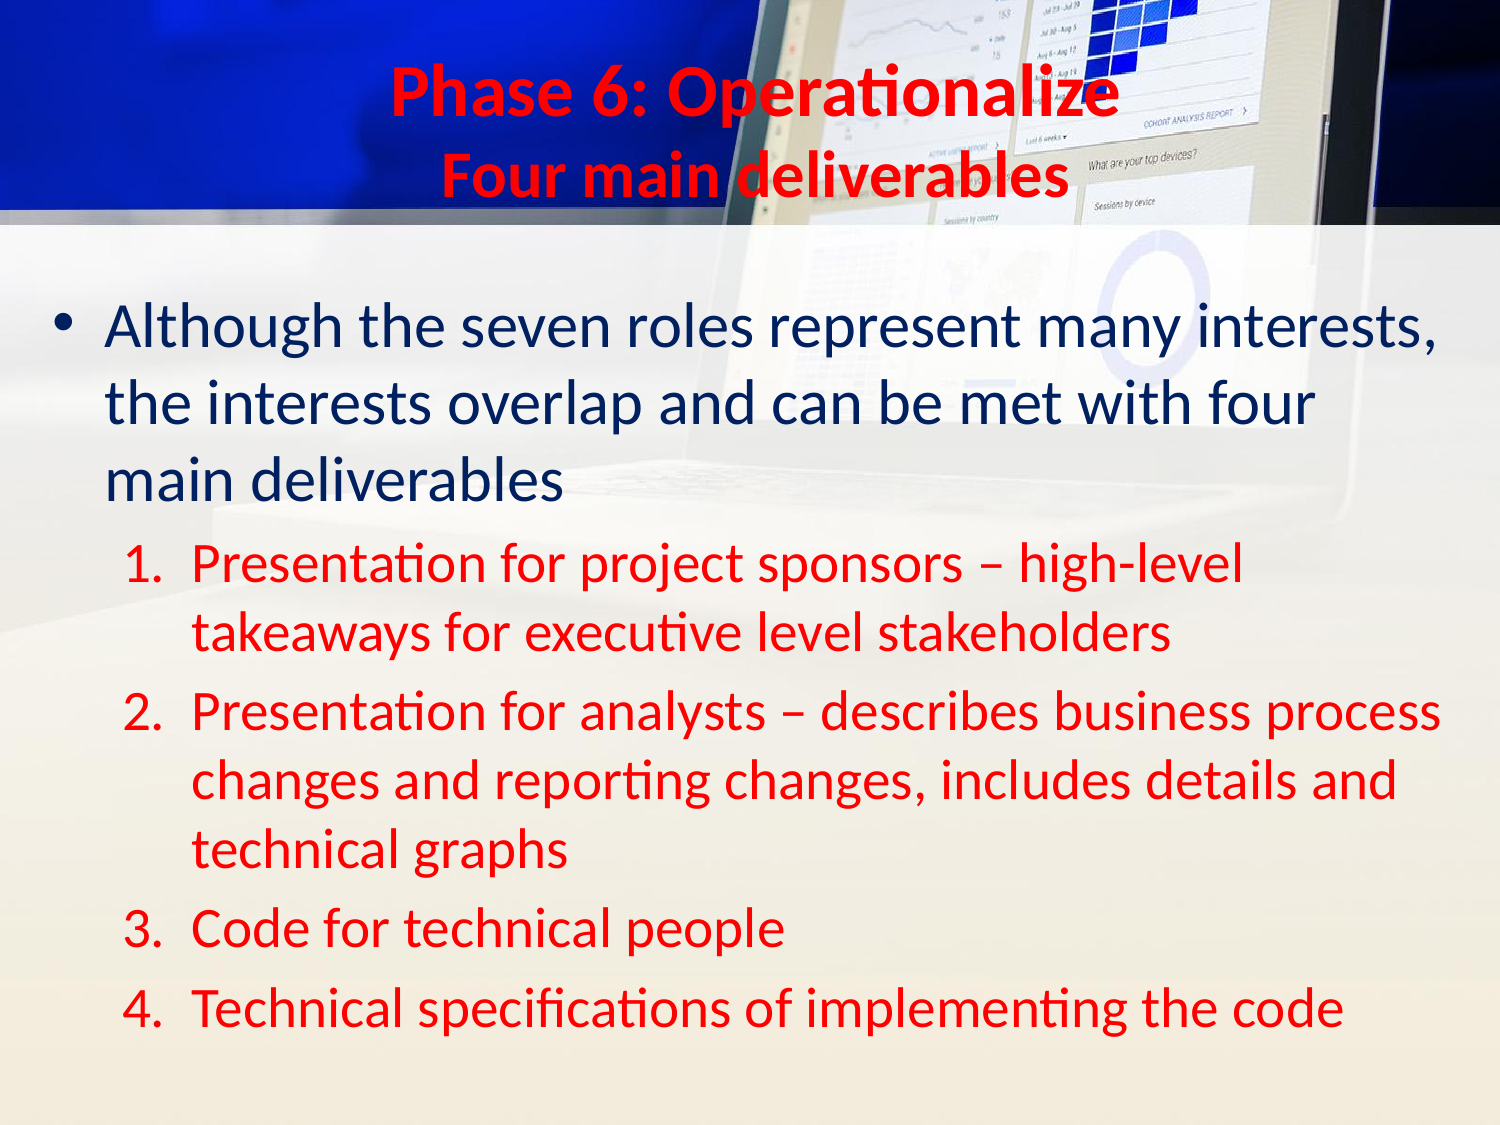

# Phase 6: Operationalize Four main deliverables
Although the seven roles represent many interests, the interests overlap and can be met with four main deliverables
Presentation for project sponsors – high-level takeaways for executive level stakeholders
Presentation for analysts – describes business process changes and reporting changes, includes details and technical graphs
Code for technical people
Technical specifications of implementing the code